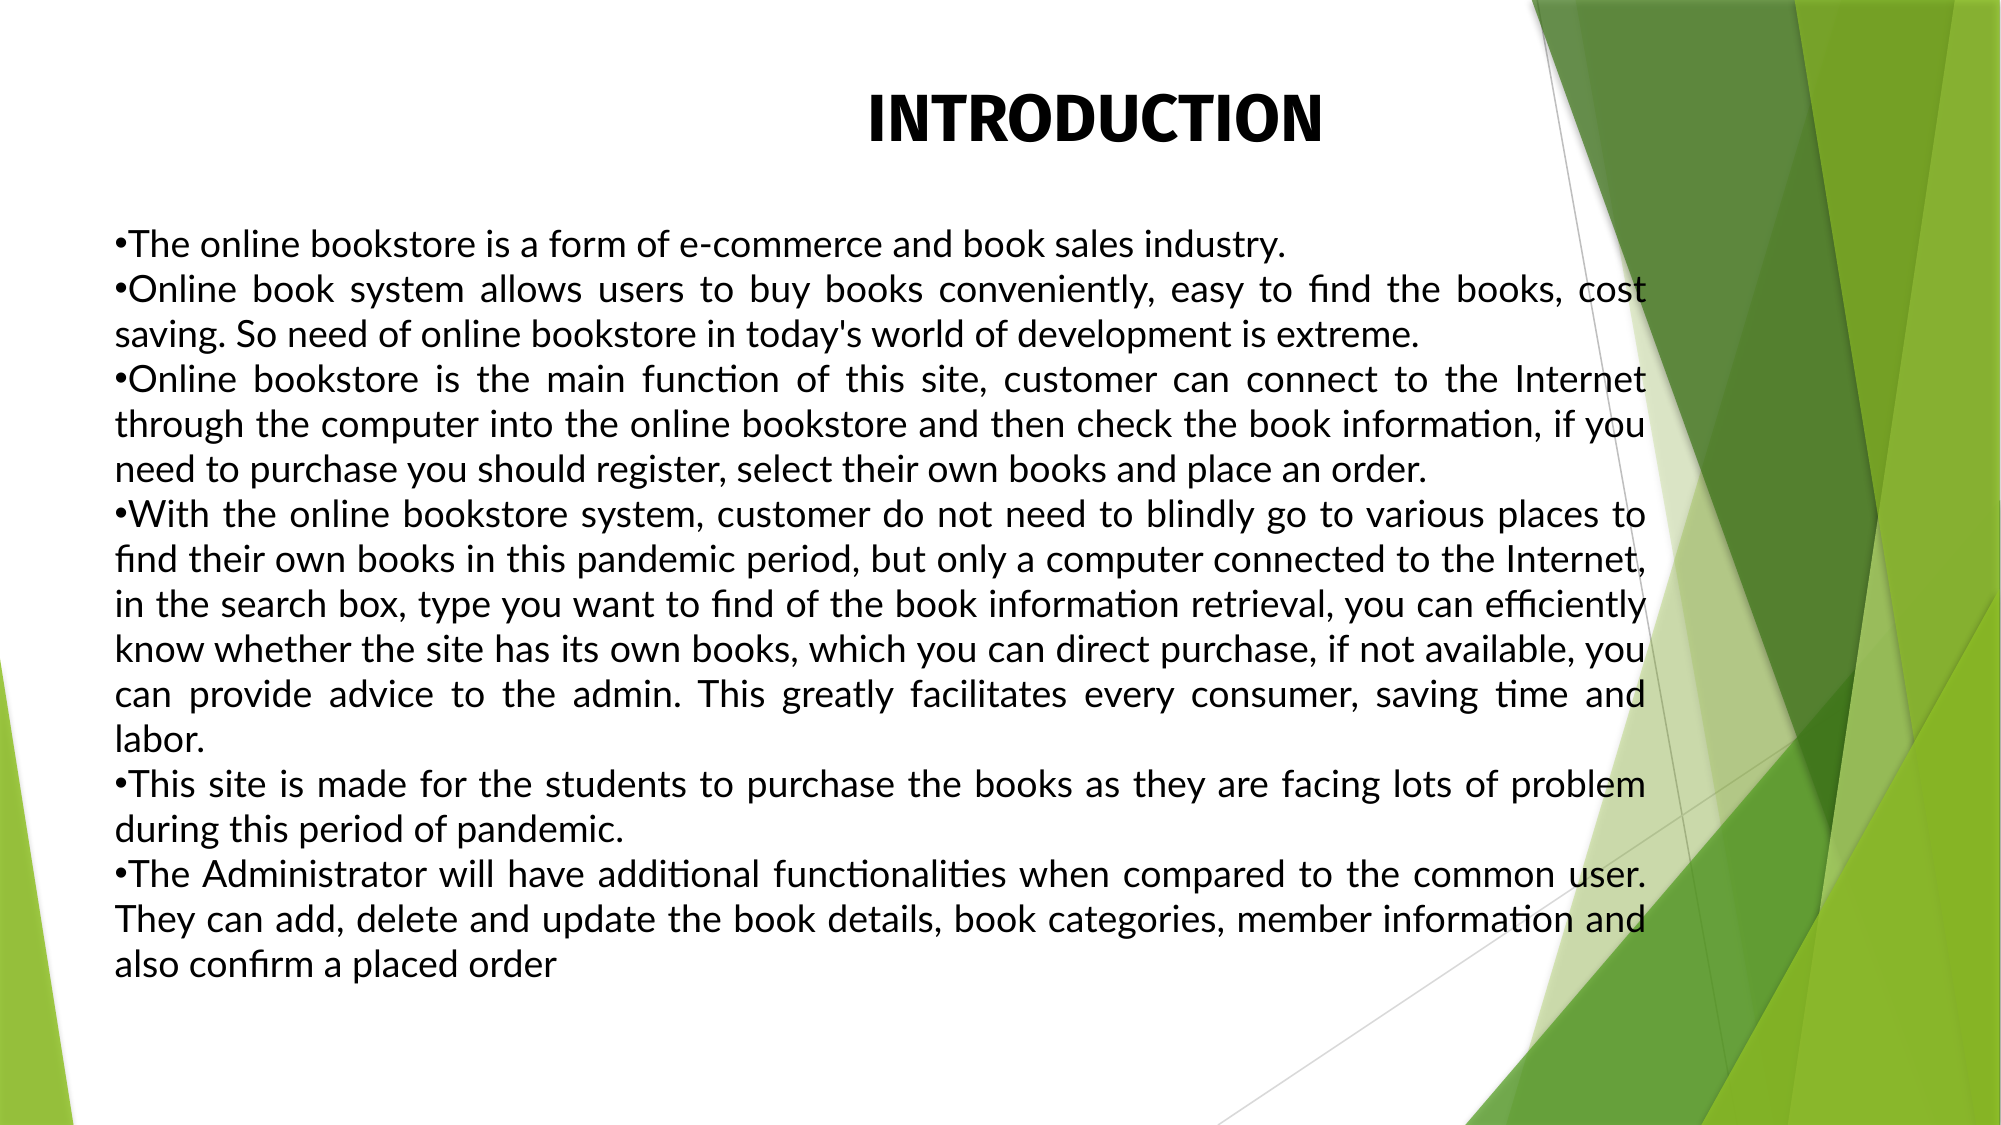

INTRODUCTION
The online bookstore is a form of e-commerce and book sales industry.
Online book system allows users to buy books conveniently, easy to find the books, cost saving. So need of online bookstore in today's world of development is extreme.
Online bookstore is the main function of this site, customer can connect to the Internet through the computer into the online bookstore and then check the book information, if you need to purchase you should register, select their own books and place an order.
With the online bookstore system, customer do not need to blindly go to various places to find their own books in this pandemic period, but only a computer connected to the Internet, in the search box, type you want to find of the book information retrieval, you can efficiently know whether the site has its own books, which you can direct purchase, if not available, you can provide advice to the admin. This greatly facilitates every consumer, saving time and labor.
This site is made for the students to purchase the books as they are facing lots of problem during this period of pandemic.
The Administrator will have additional functionalities when compared to the common user. They can add, delete and update the book details, book categories, member information and also confirm a placed order